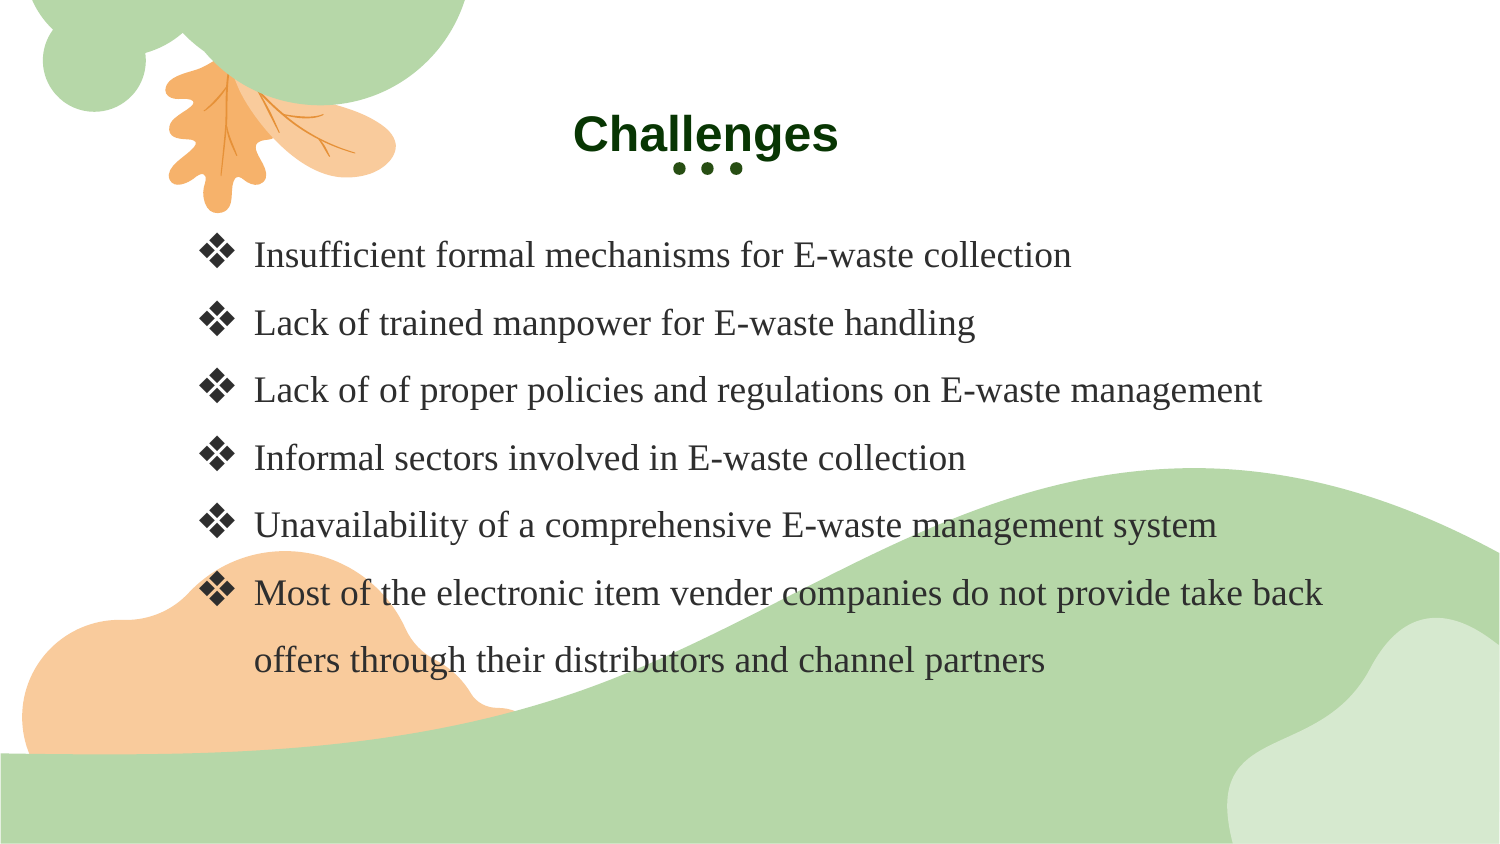

# Challenges

Insufficient formal mechanisms for E-waste collection
Lack of trained manpower for E-waste handling
Lack of of proper policies and regulations on E-waste management
Informal sectors involved in E-waste collection
Unavailability of a comprehensive E-waste management system
Most of the electronic item vender companies do not provide take back offers through their distributors and channel partners